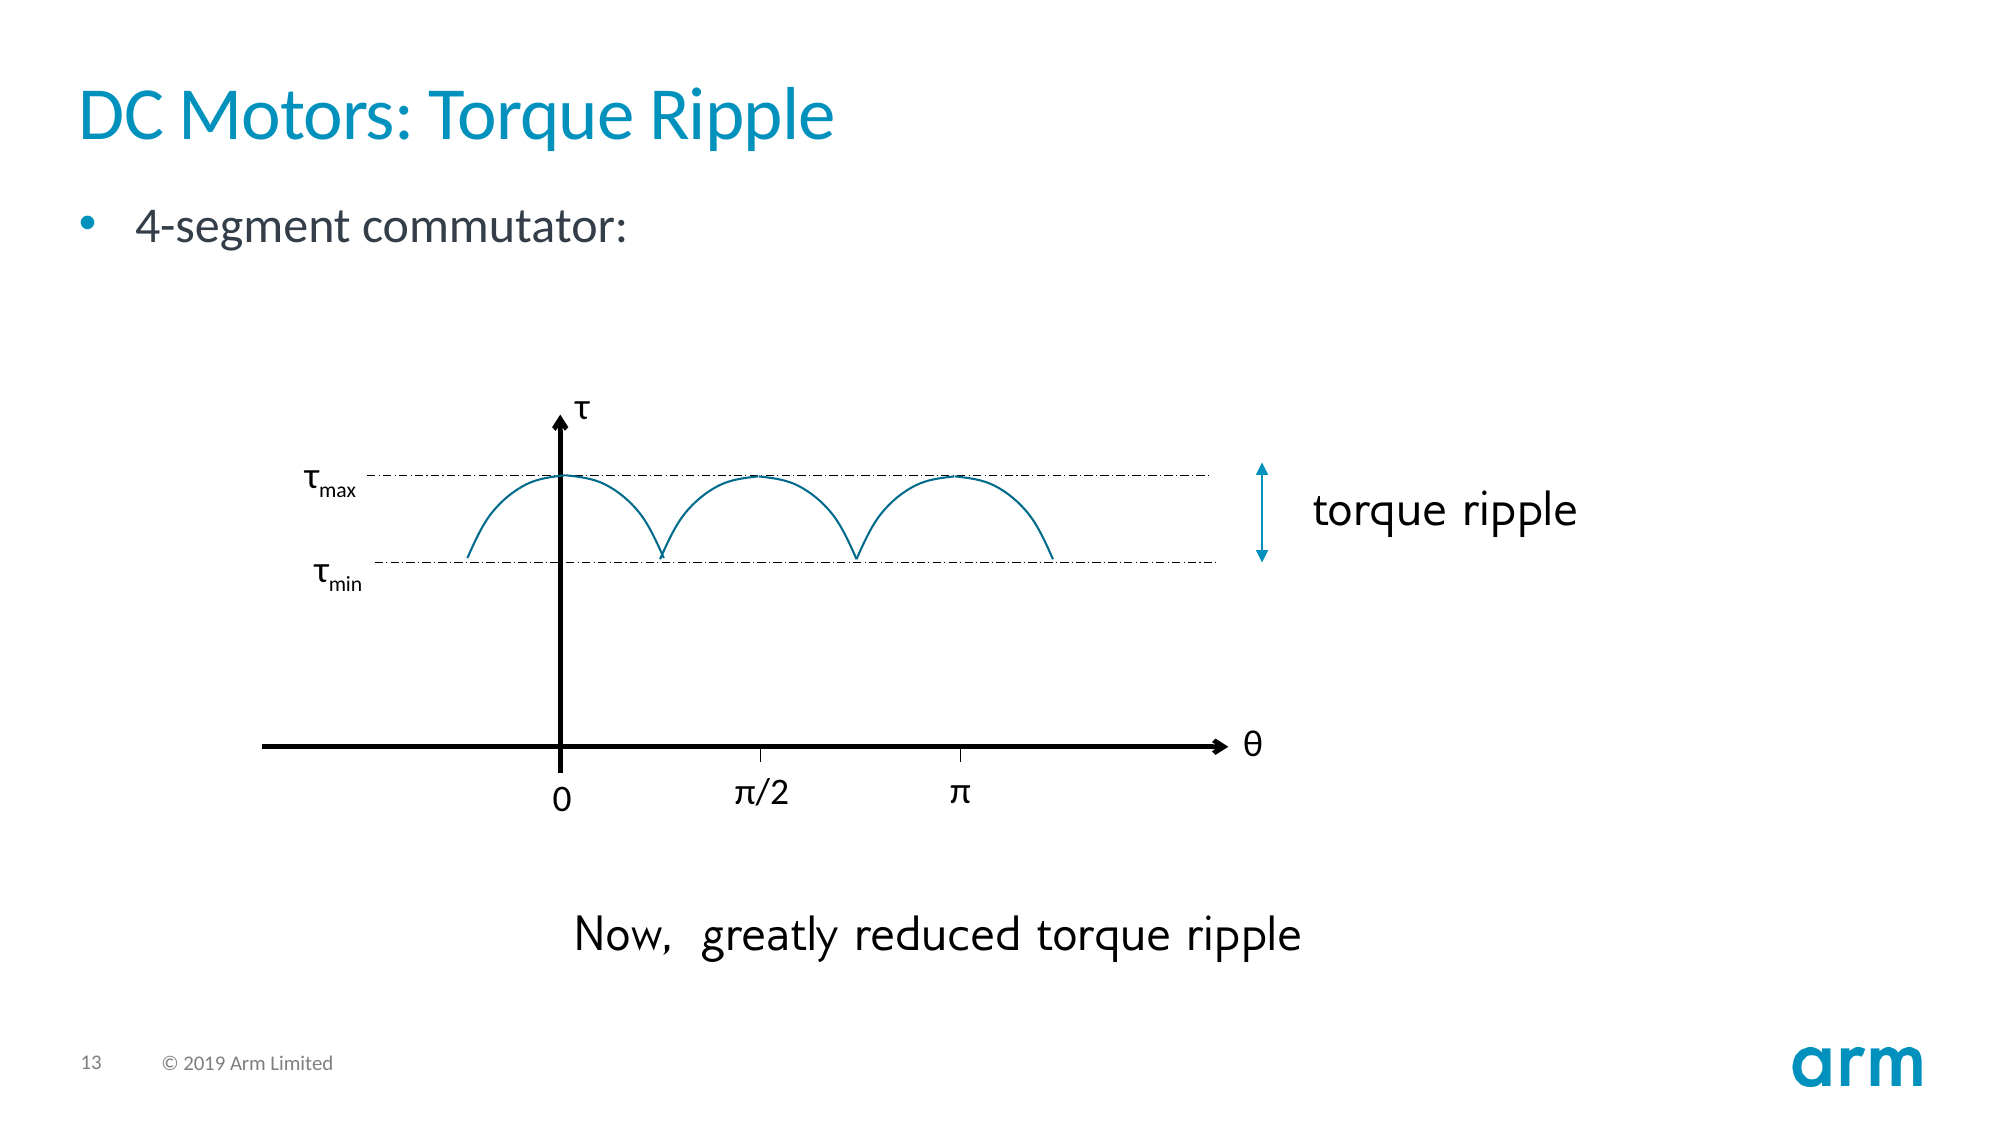

# DC Motors: Torque Ripple
4-segment commutator:
τ
τmax
π
π/2
θ
0
torque ripple

τmin
Now,  greatly reduced torque ripple